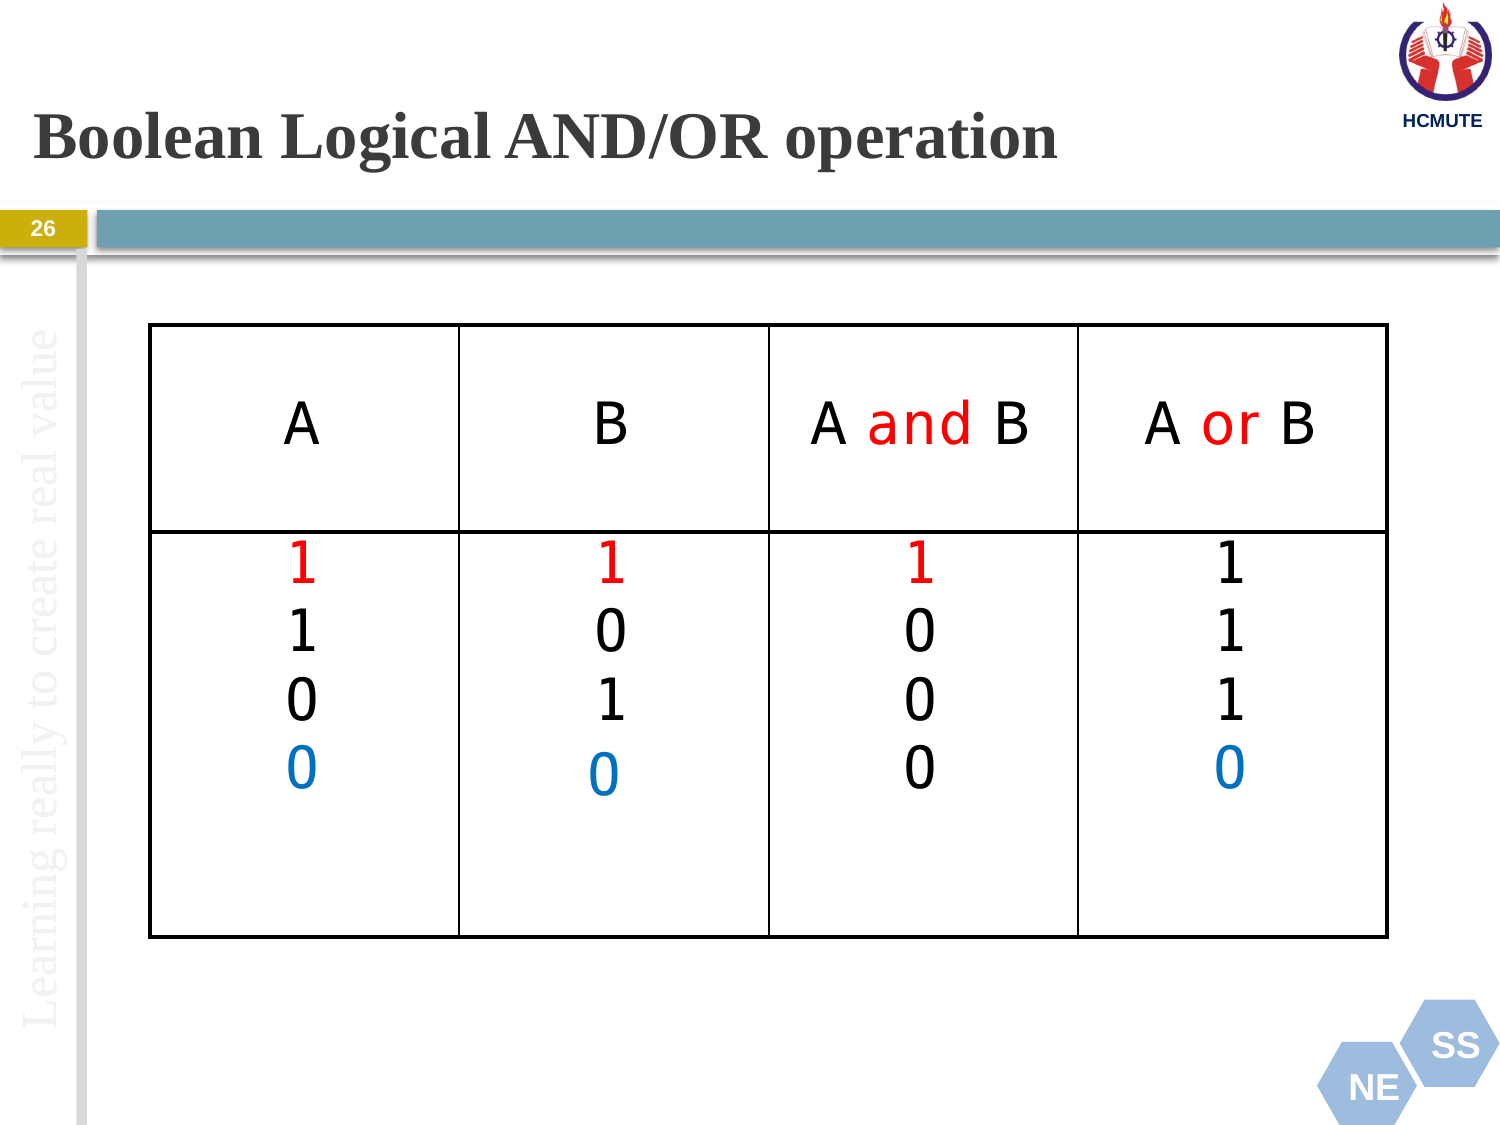

# Boolean Logical AND/OR operation
26
| A | B | A and B | A or B |
| --- | --- | --- | --- |
| 1 1 0 0 | 1 0 1 0 | 1 0 0 0 | 1 1 1 0 |